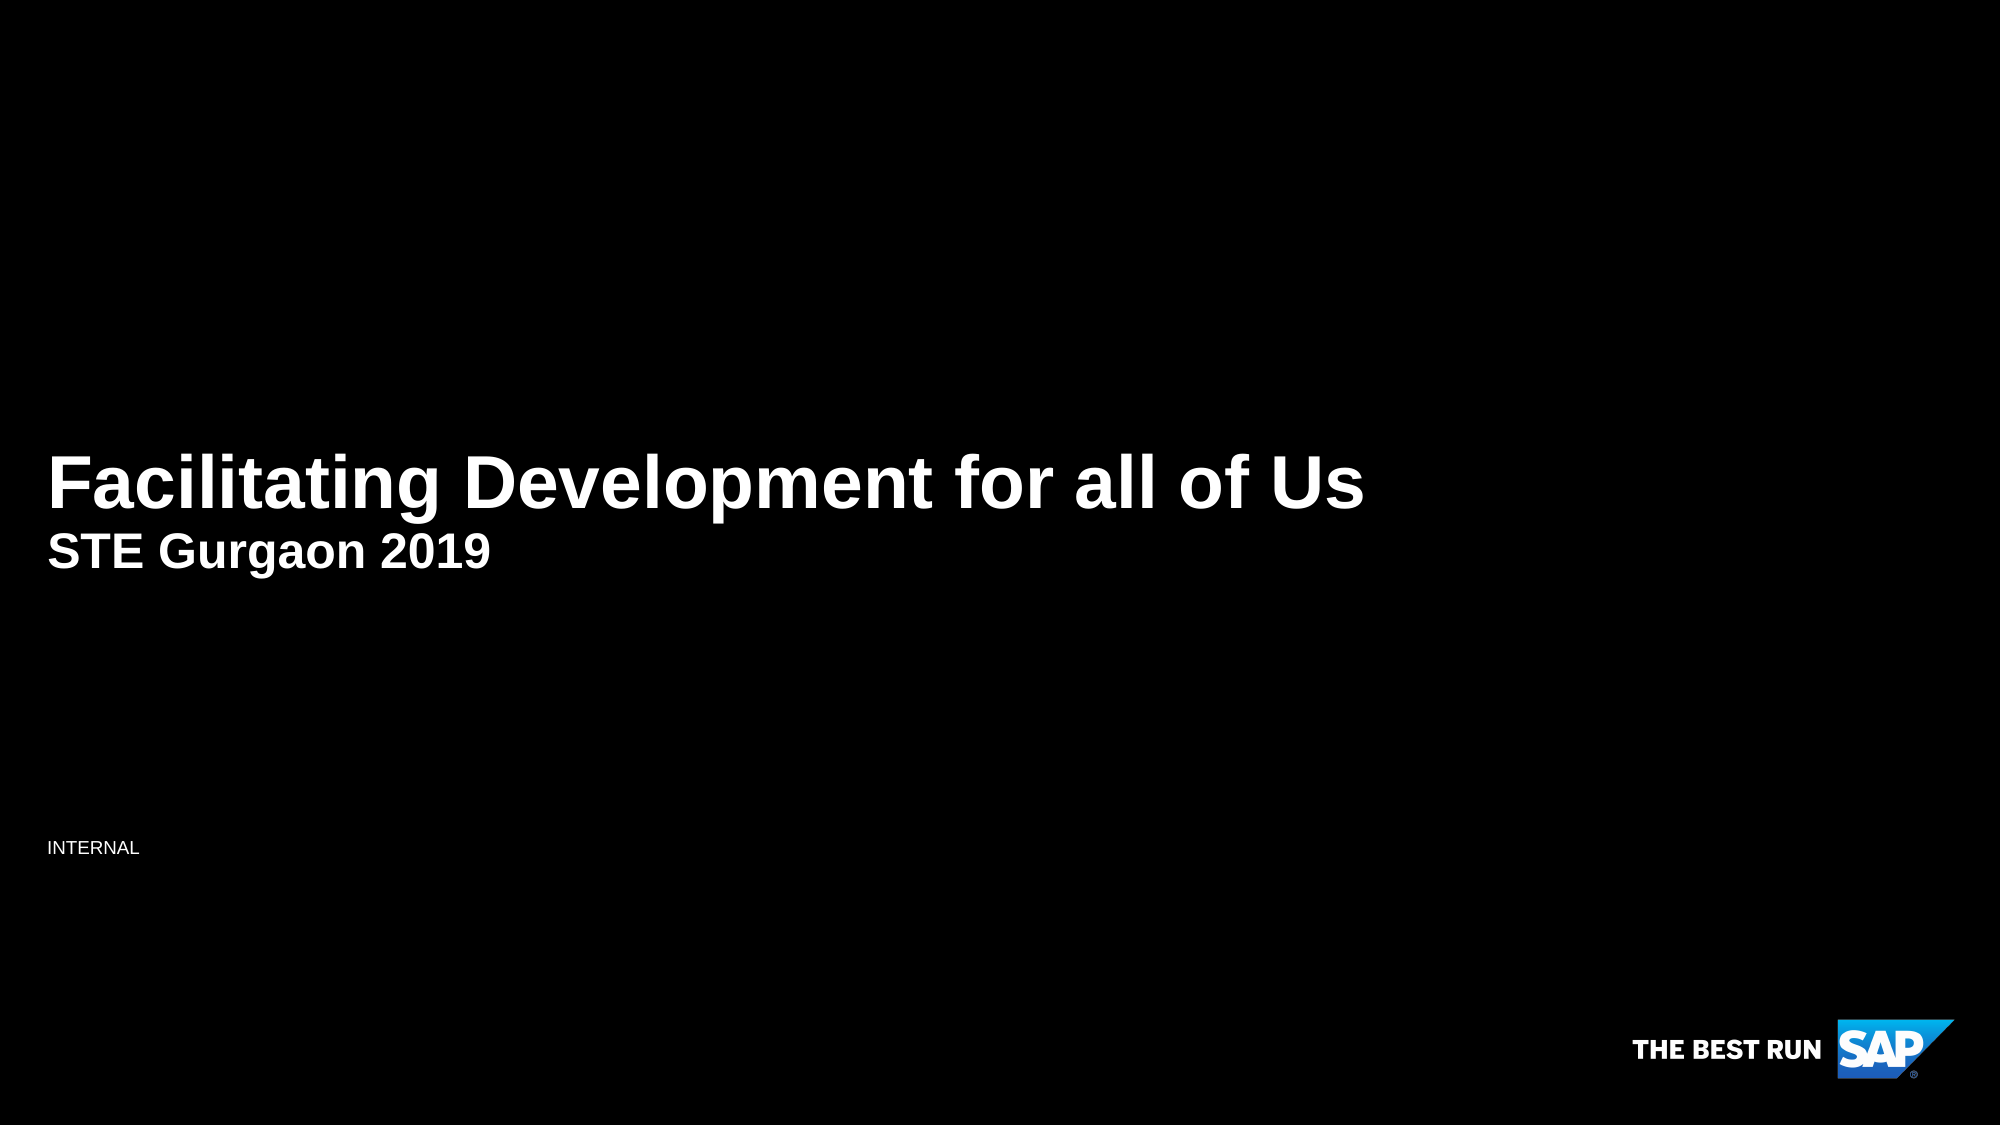

# Facilitating Development for all of Us STE Gurgaon 2019